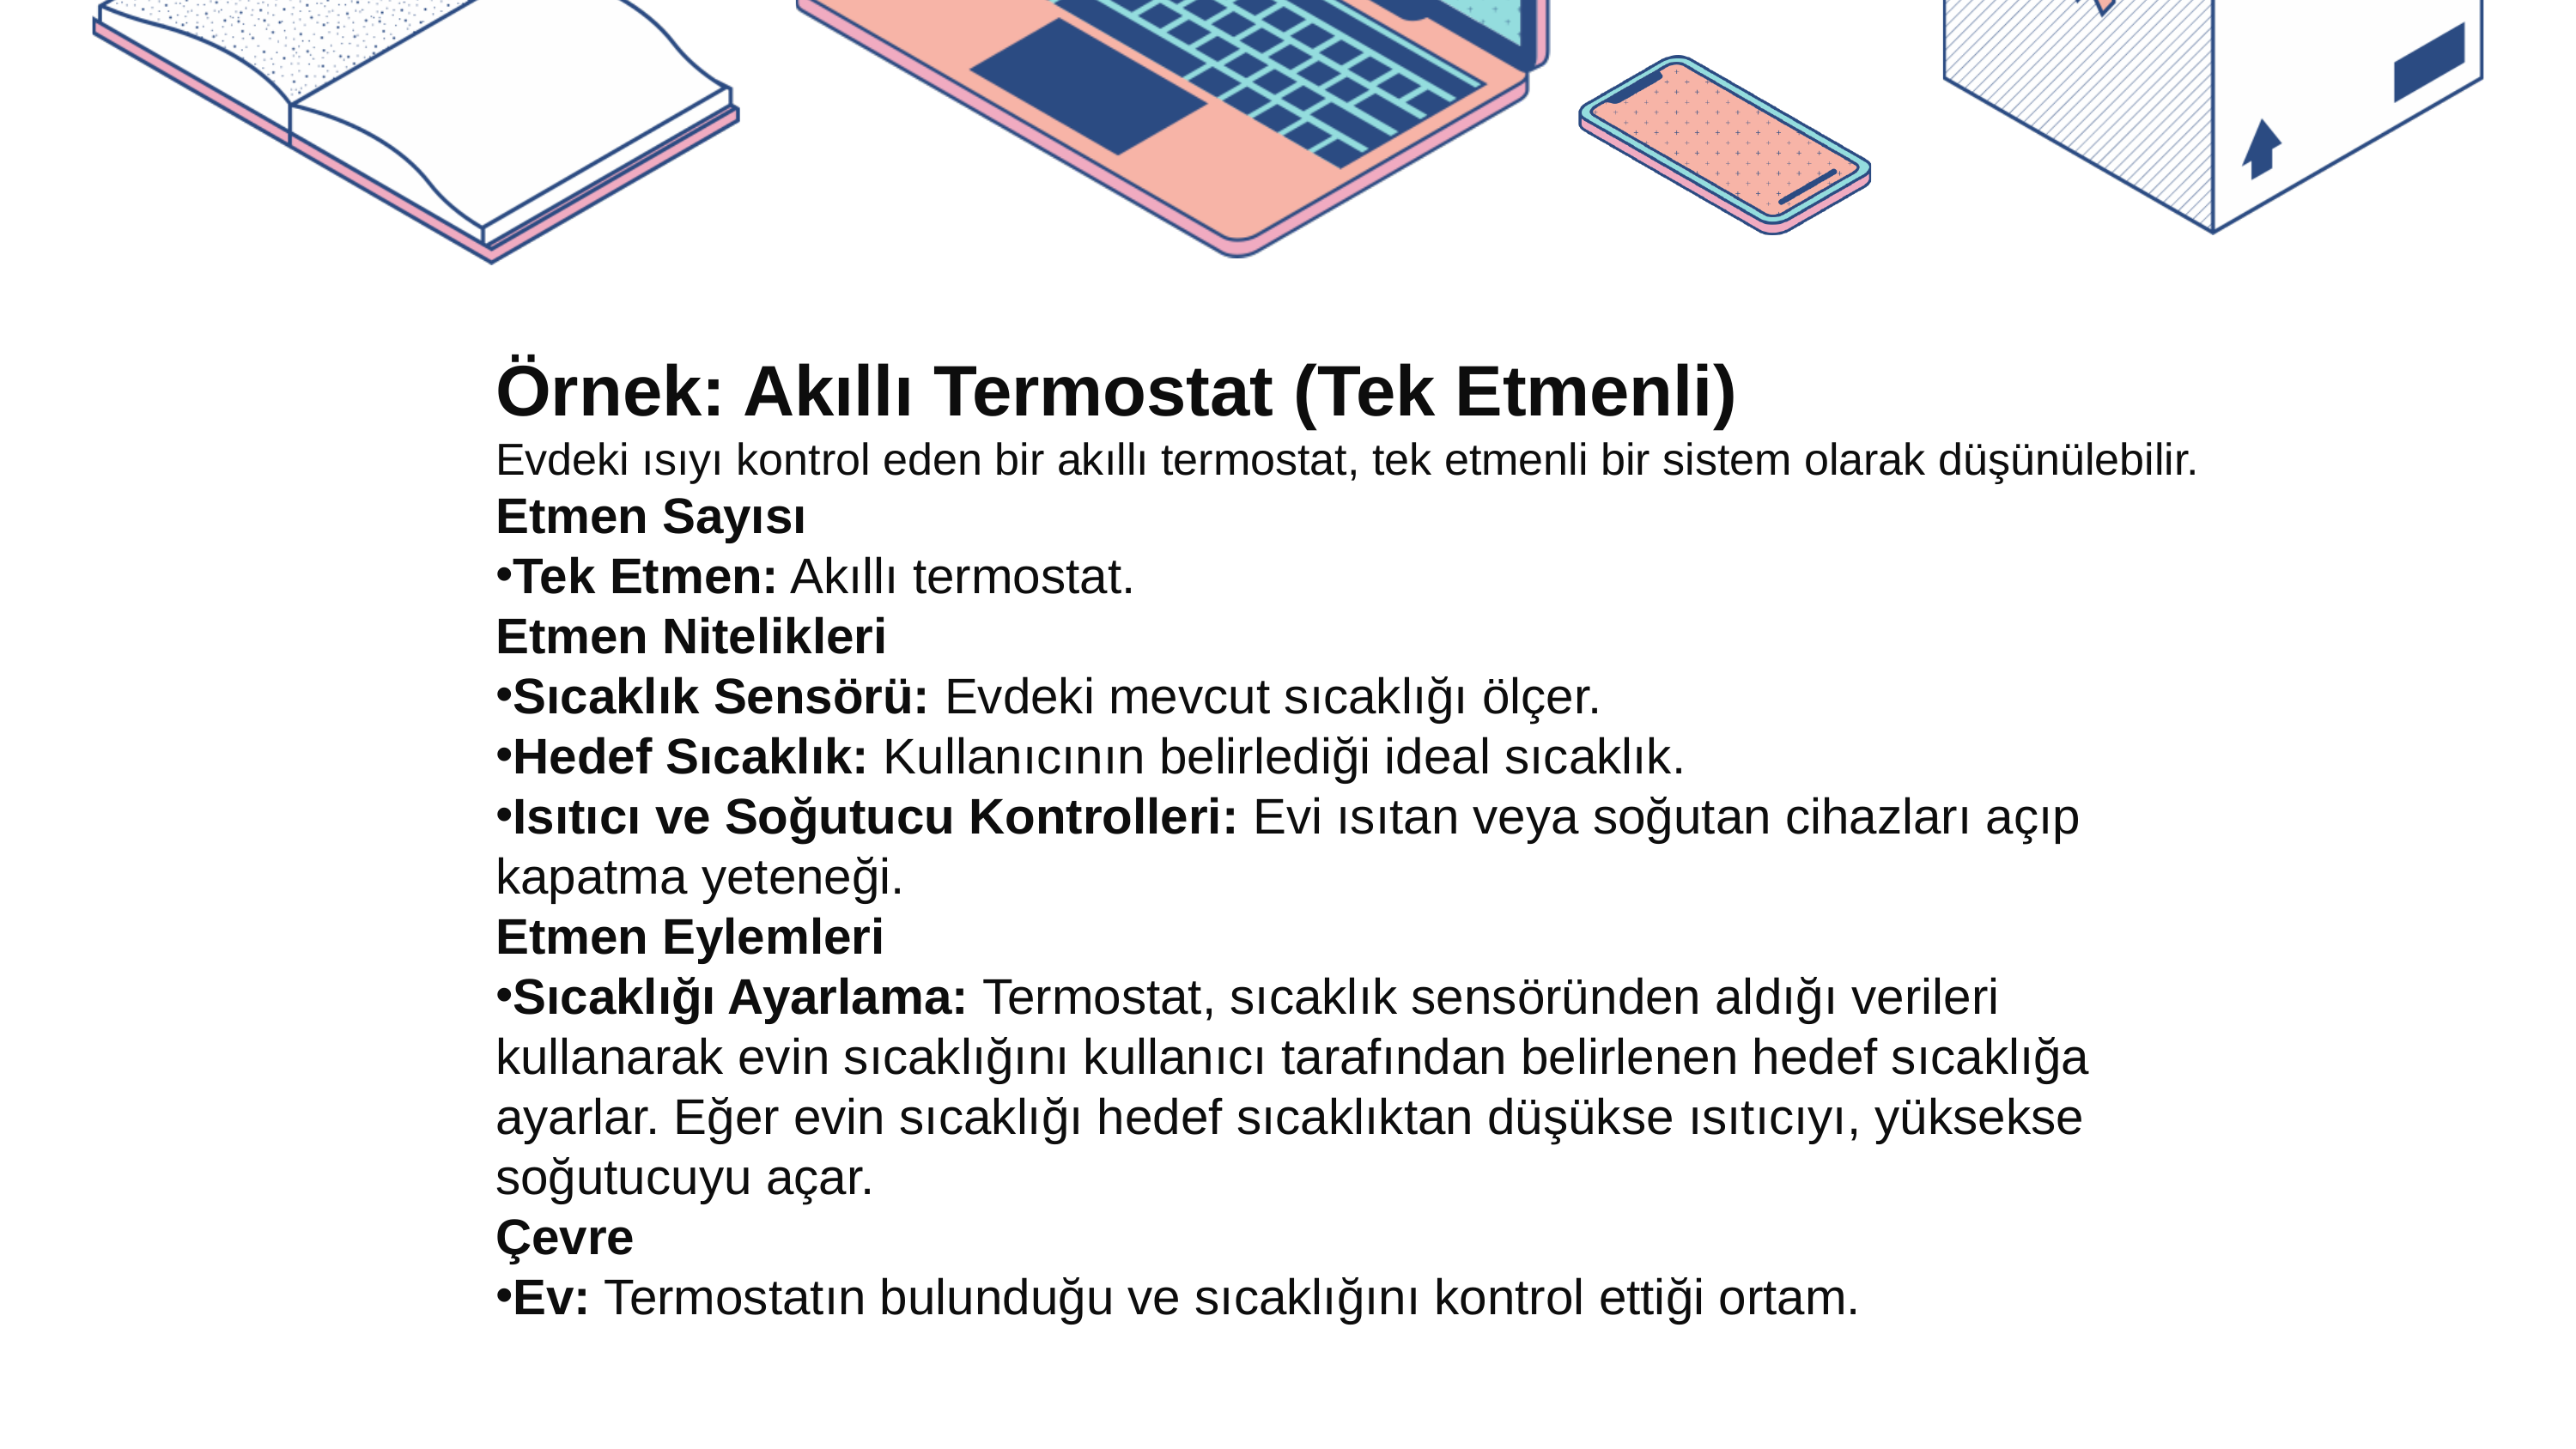

Örnek: Akıllı Termostat (Tek Etmenli)
Evdeki ısıyı kontrol eden bir akıllı termostat, tek etmenli bir sistem olarak düşünülebilir.
Etmen Sayısı
Tek Etmen: Akıllı termostat.
Etmen Nitelikleri
Sıcaklık Sensörü: Evdeki mevcut sıcaklığı ölçer.
Hedef Sıcaklık: Kullanıcının belirlediği ideal sıcaklık.
Isıtıcı ve Soğutucu Kontrolleri: Evi ısıtan veya soğutan cihazları açıp kapatma yeteneği.
Etmen Eylemleri
Sıcaklığı Ayarlama: Termostat, sıcaklık sensöründen aldığı verileri kullanarak evin sıcaklığını kullanıcı tarafından belirlenen hedef sıcaklığa ayarlar. Eğer evin sıcaklığı hedef sıcaklıktan düşükse ısıtıcıyı, yüksekse soğutucuyu açar.
Çevre
Ev: Termostatın bulunduğu ve sıcaklığını kontrol ettiği ortam.